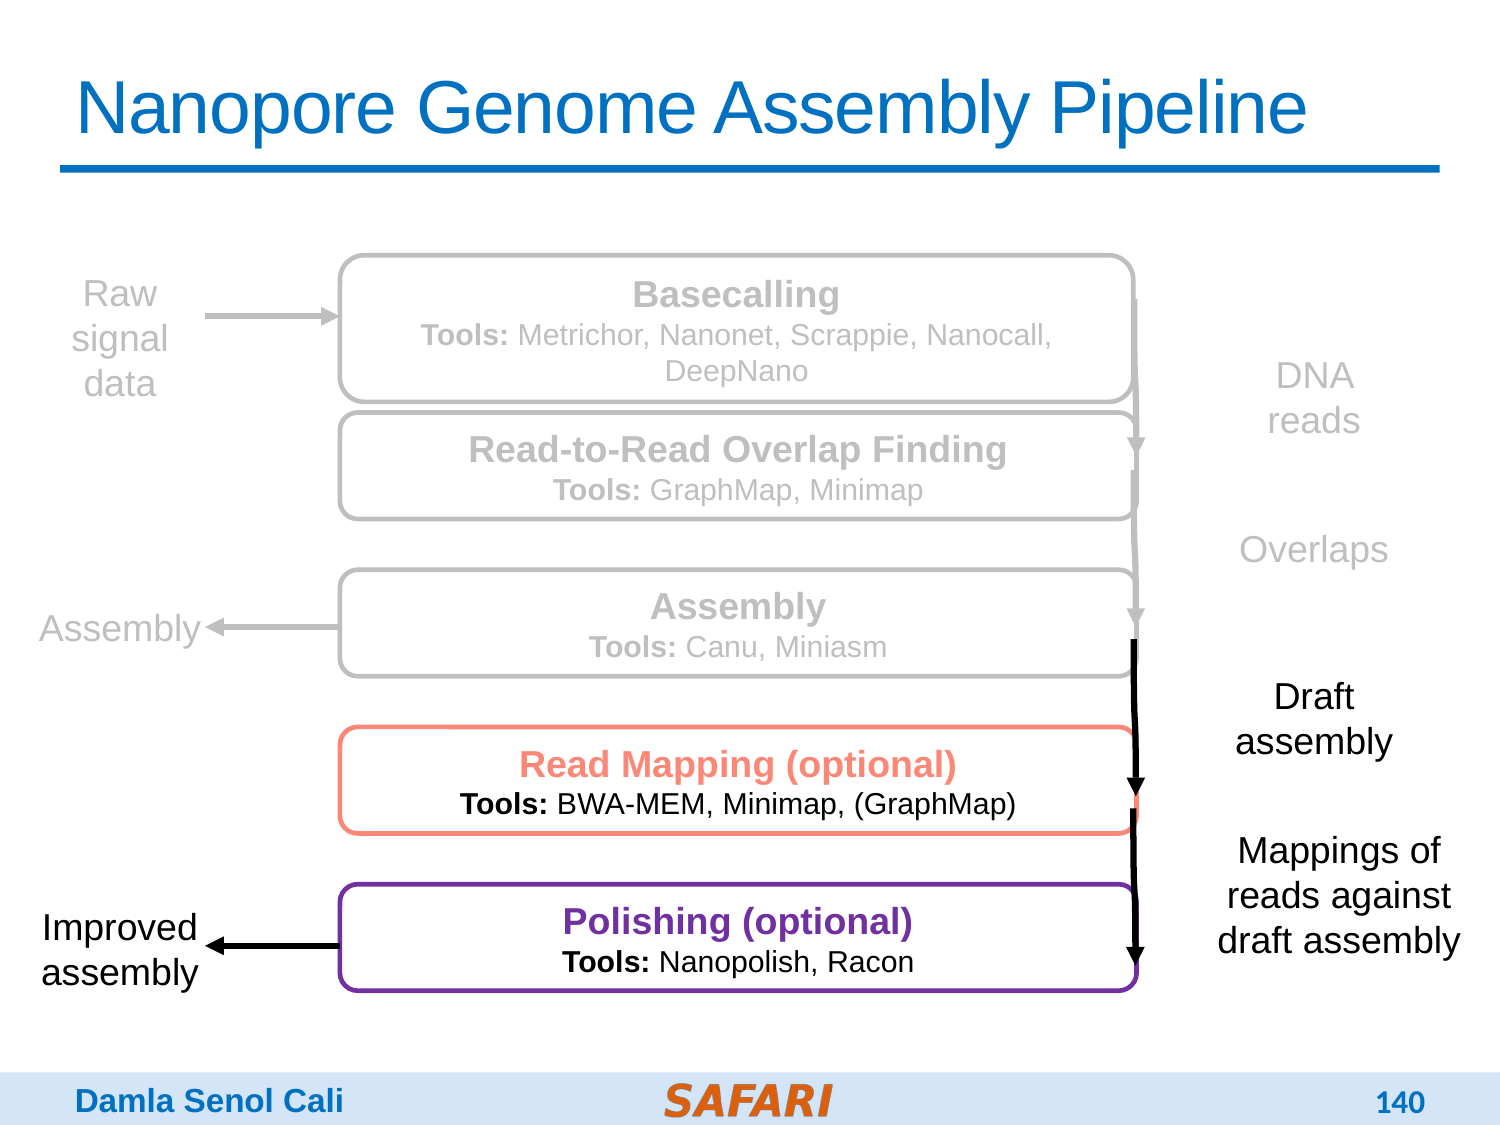

# Nanopore Genome Assembly Pipeline
Basecalling
Tools: Metrichor, Nanonet, Scrappie, Nanocall, DeepNano
Raw signal data
DNA reads
Read-to-Read Overlap Finding
Tools: GraphMap, Minimap
Overlaps
Assembly
Tools: Canu, Miniasm
Assembly
Draft assembly
Read Mapping (optional)
Tools: BWA-MEM, Minimap, (GraphMap)
Mappings of reads against draft assembly
Polishing (optional)
Tools: Nanopolish, Racon
Improved assembly
140